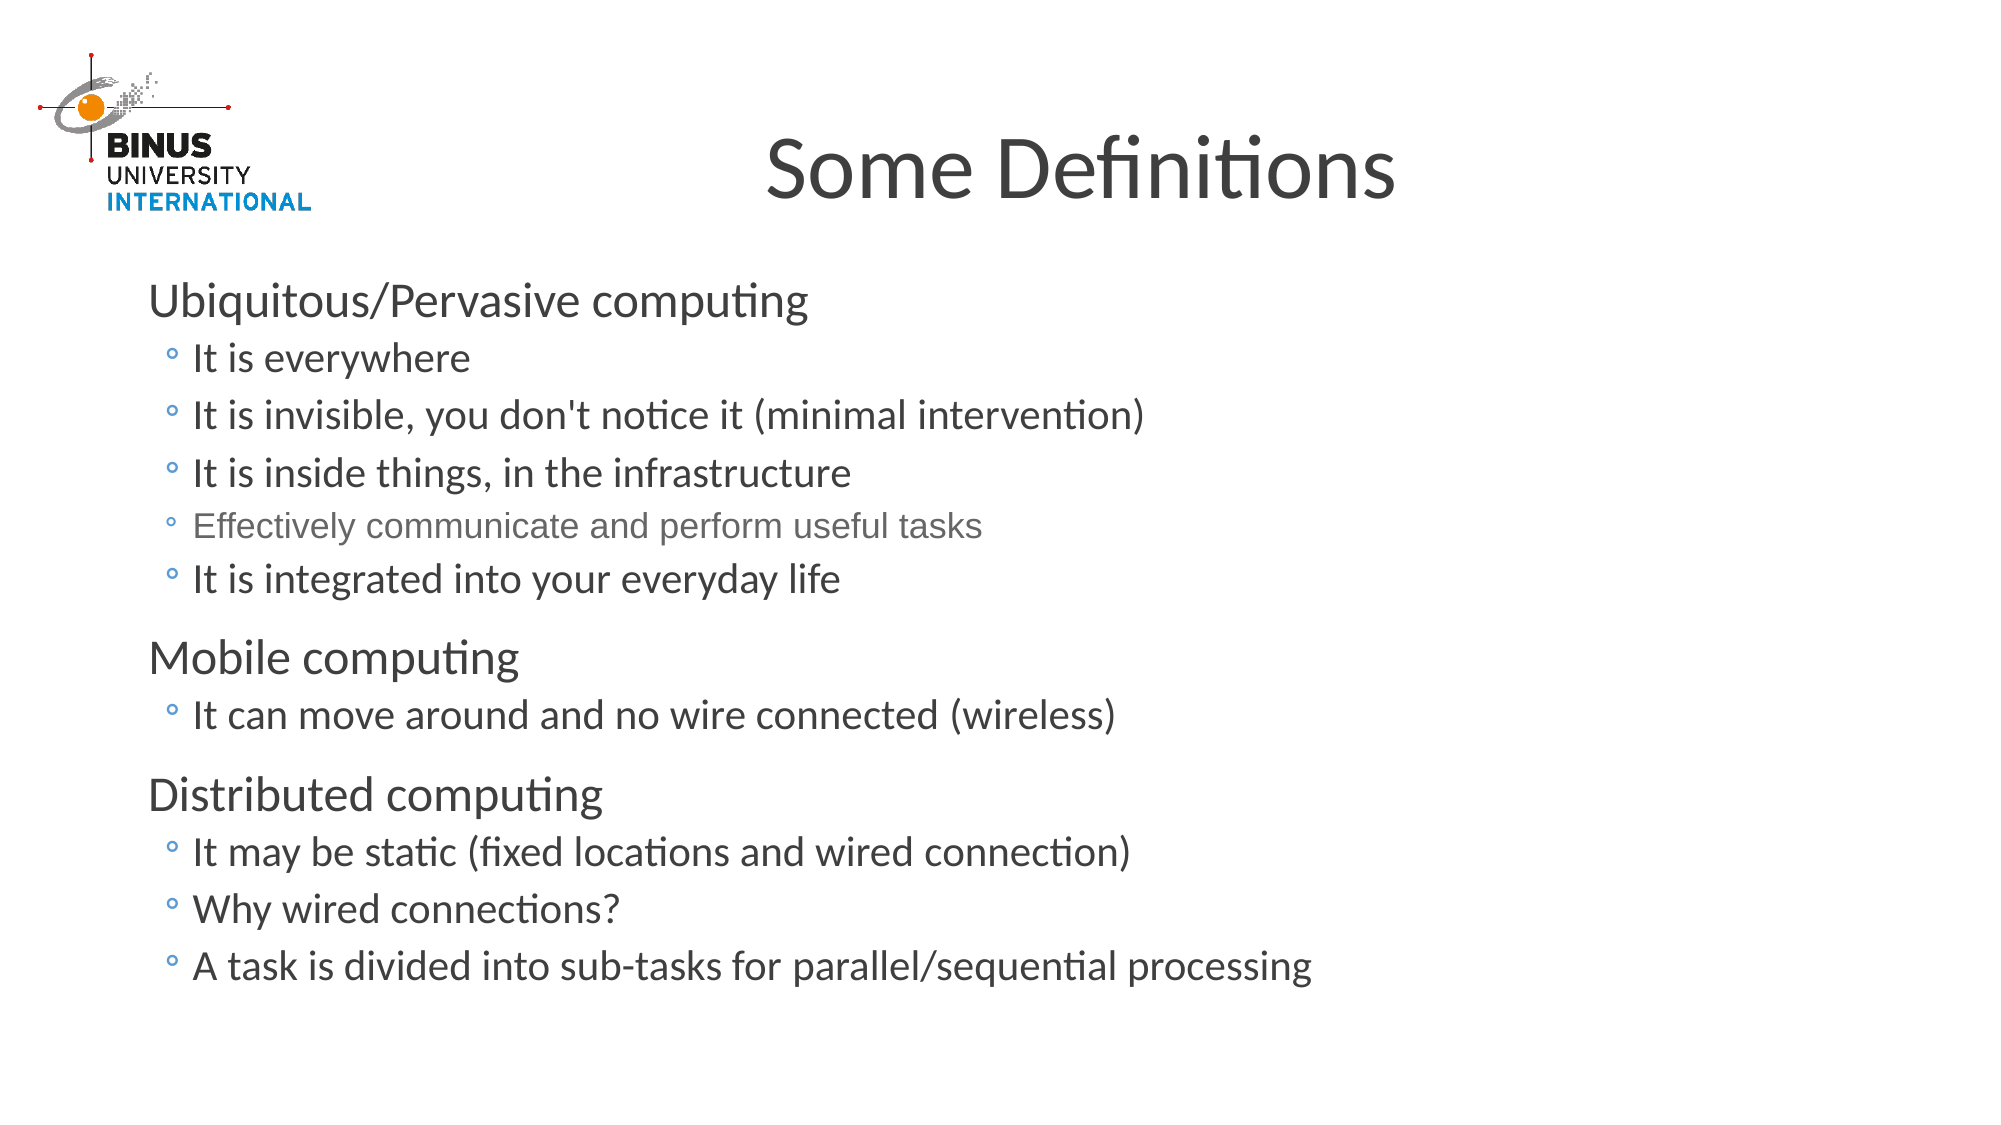

# Some Definitions
Ubiquitous/Pervasive computing
It is everywhere
It is invisible, you don't notice it (minimal intervention)
It is inside things, in the infrastructure
Effectively communicate and perform useful tasks
It is integrated into your everyday life
Mobile computing
It can move around and no wire connected (wireless)
Distributed computing
It may be static (fixed locations and wired connection)
Why wired connections?
A task is divided into sub-tasks for parallel/sequential processing